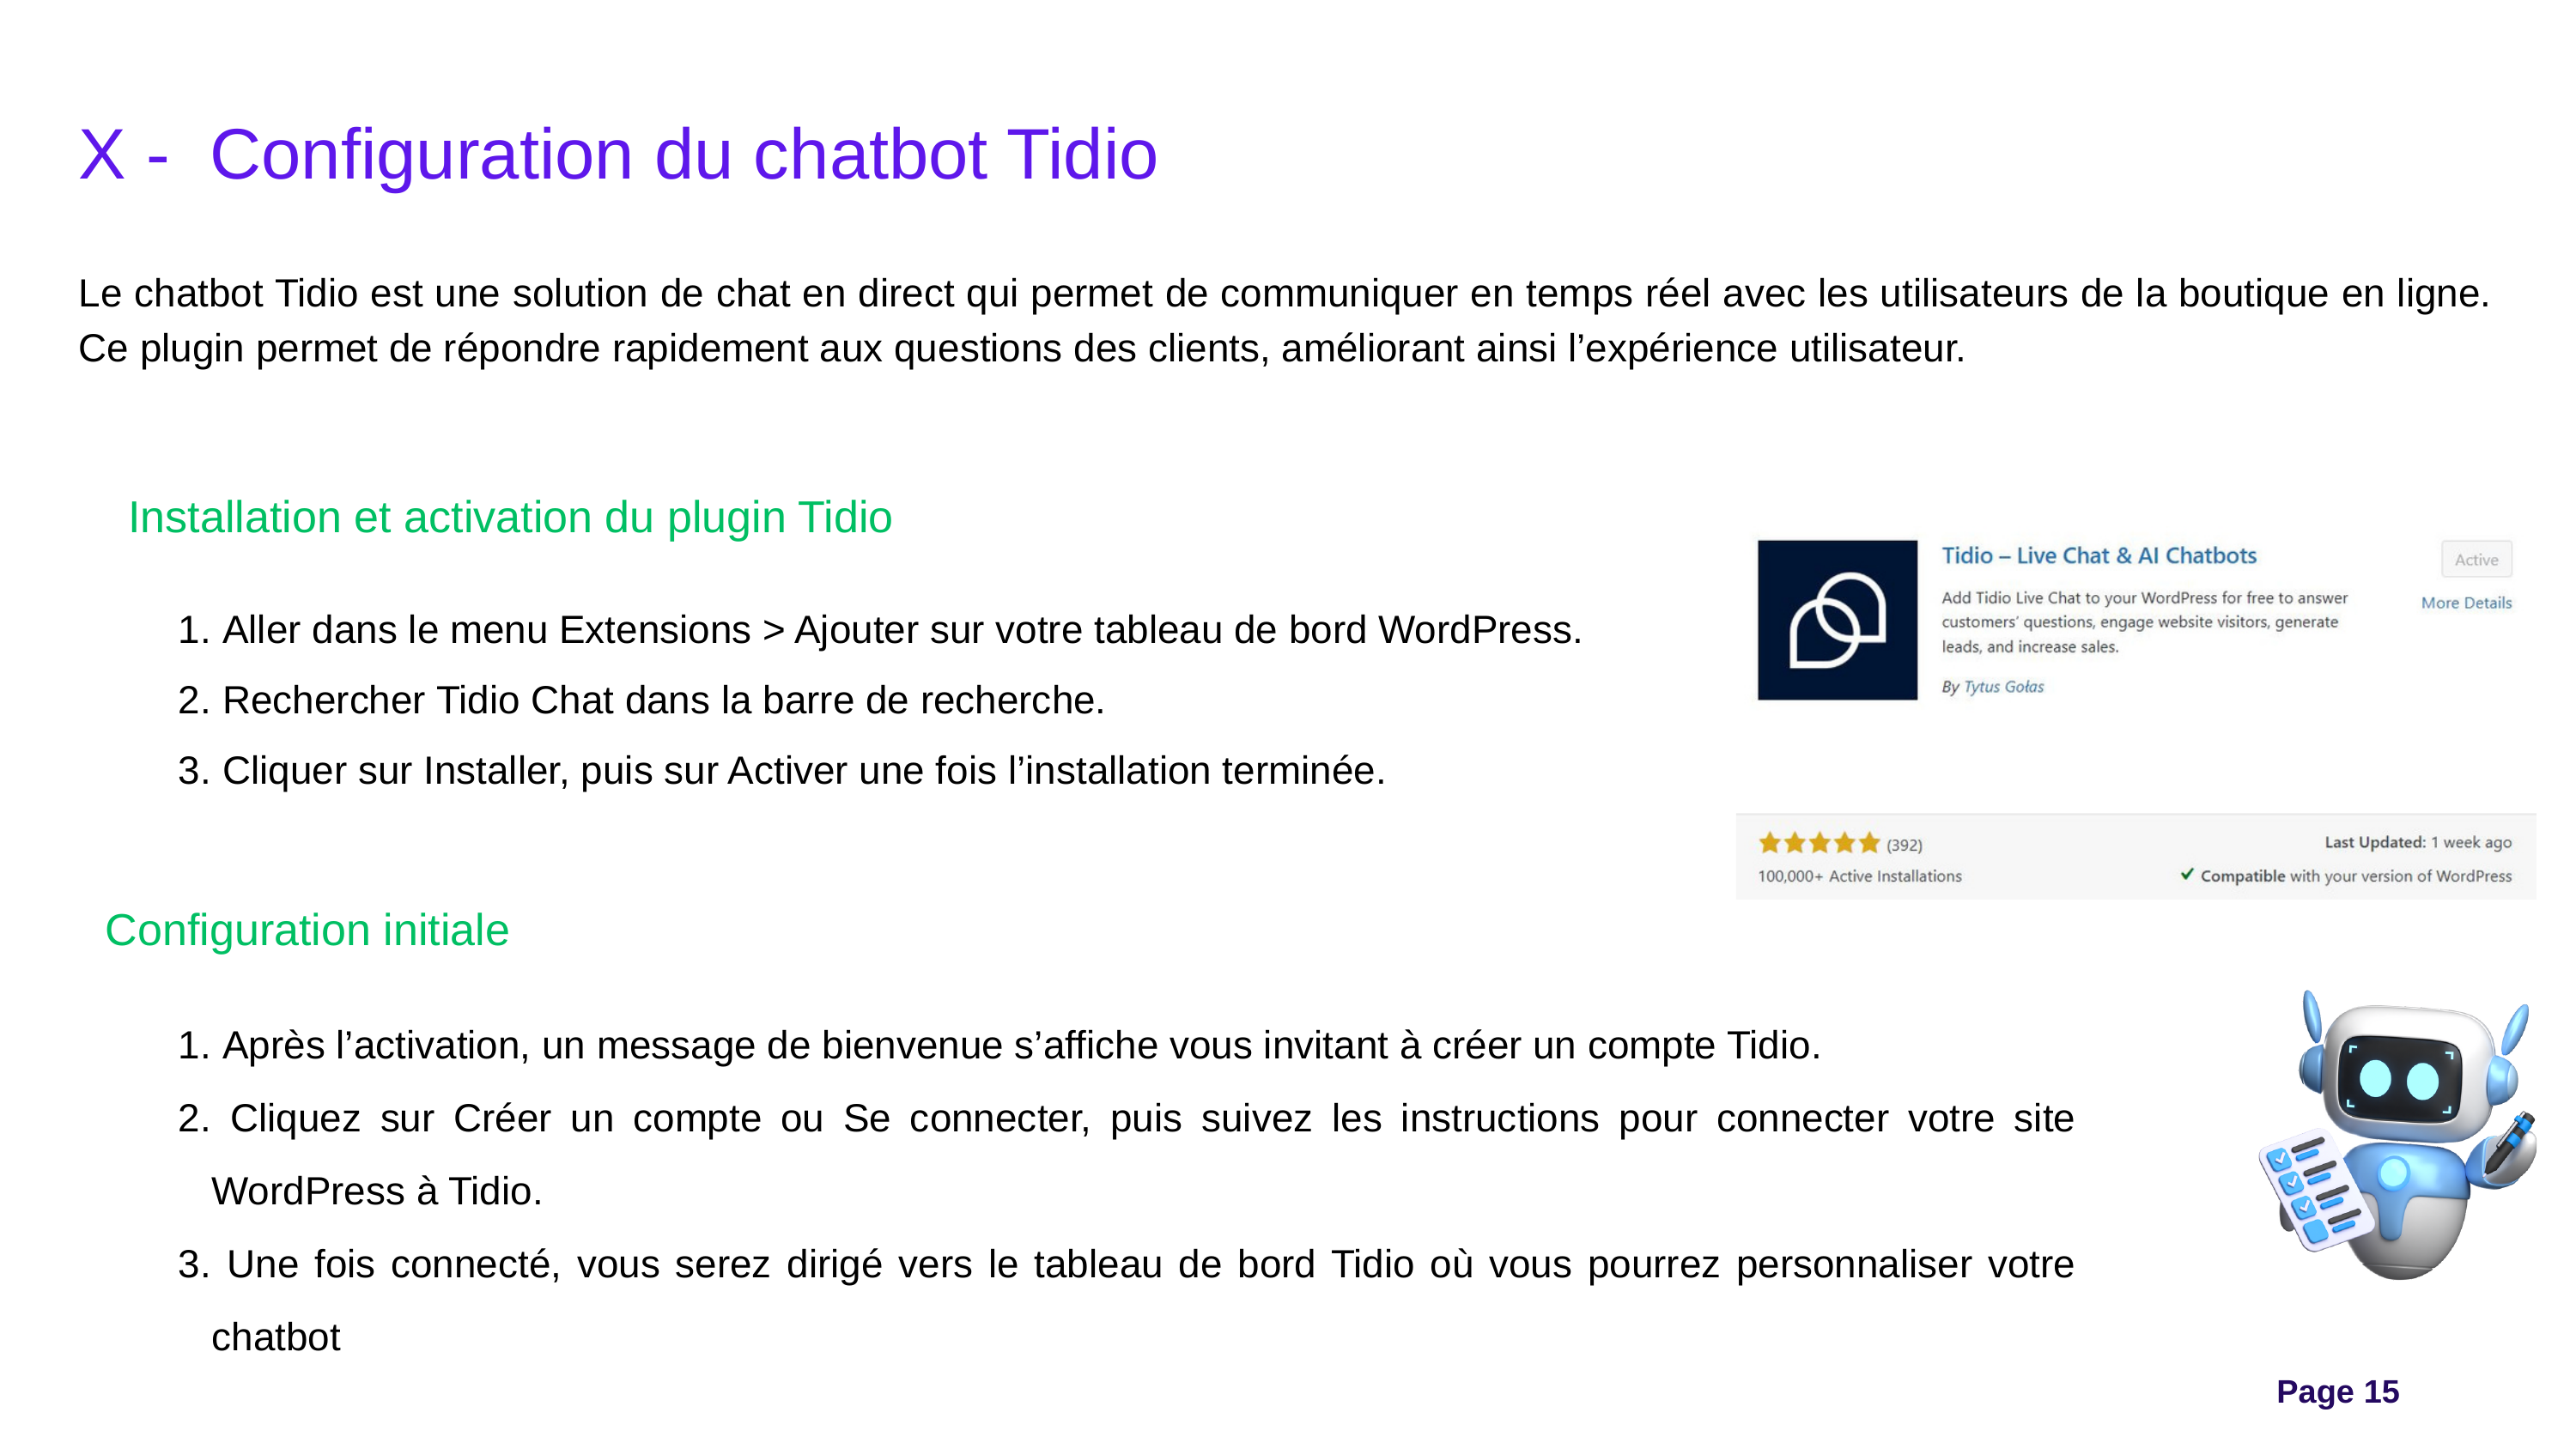

X -  Configuration du chatbot Tidio
Le chatbot Tidio est une solution de chat en direct qui permet de communiquer en temps réel avec les utilisateurs de la boutique en ligne. Ce plugin permet de répondre rapidement aux questions des clients, améliorant ainsi l’expérience utilisateur.
Installation et activation du plugin Tidio

 Aller dans le menu Extensions > Ajouter sur votre tableau de bord WordPress.
 Rechercher Tidio Chat dans la barre de recherche.
 Cliquer sur Installer, puis sur Activer une fois l’installation terminée.
Configuration initiale

 Après l’activation, un message de bienvenue s’affiche vous invitant à créer un compte Tidio.
 Cliquez sur Créer un compte ou Se connecter, puis suivez les instructions pour connecter votre site WordPress à Tidio.
 Une fois connecté, vous serez dirigé vers le tableau de bord Tidio où vous pourrez personnaliser votre chatbot
Page 15